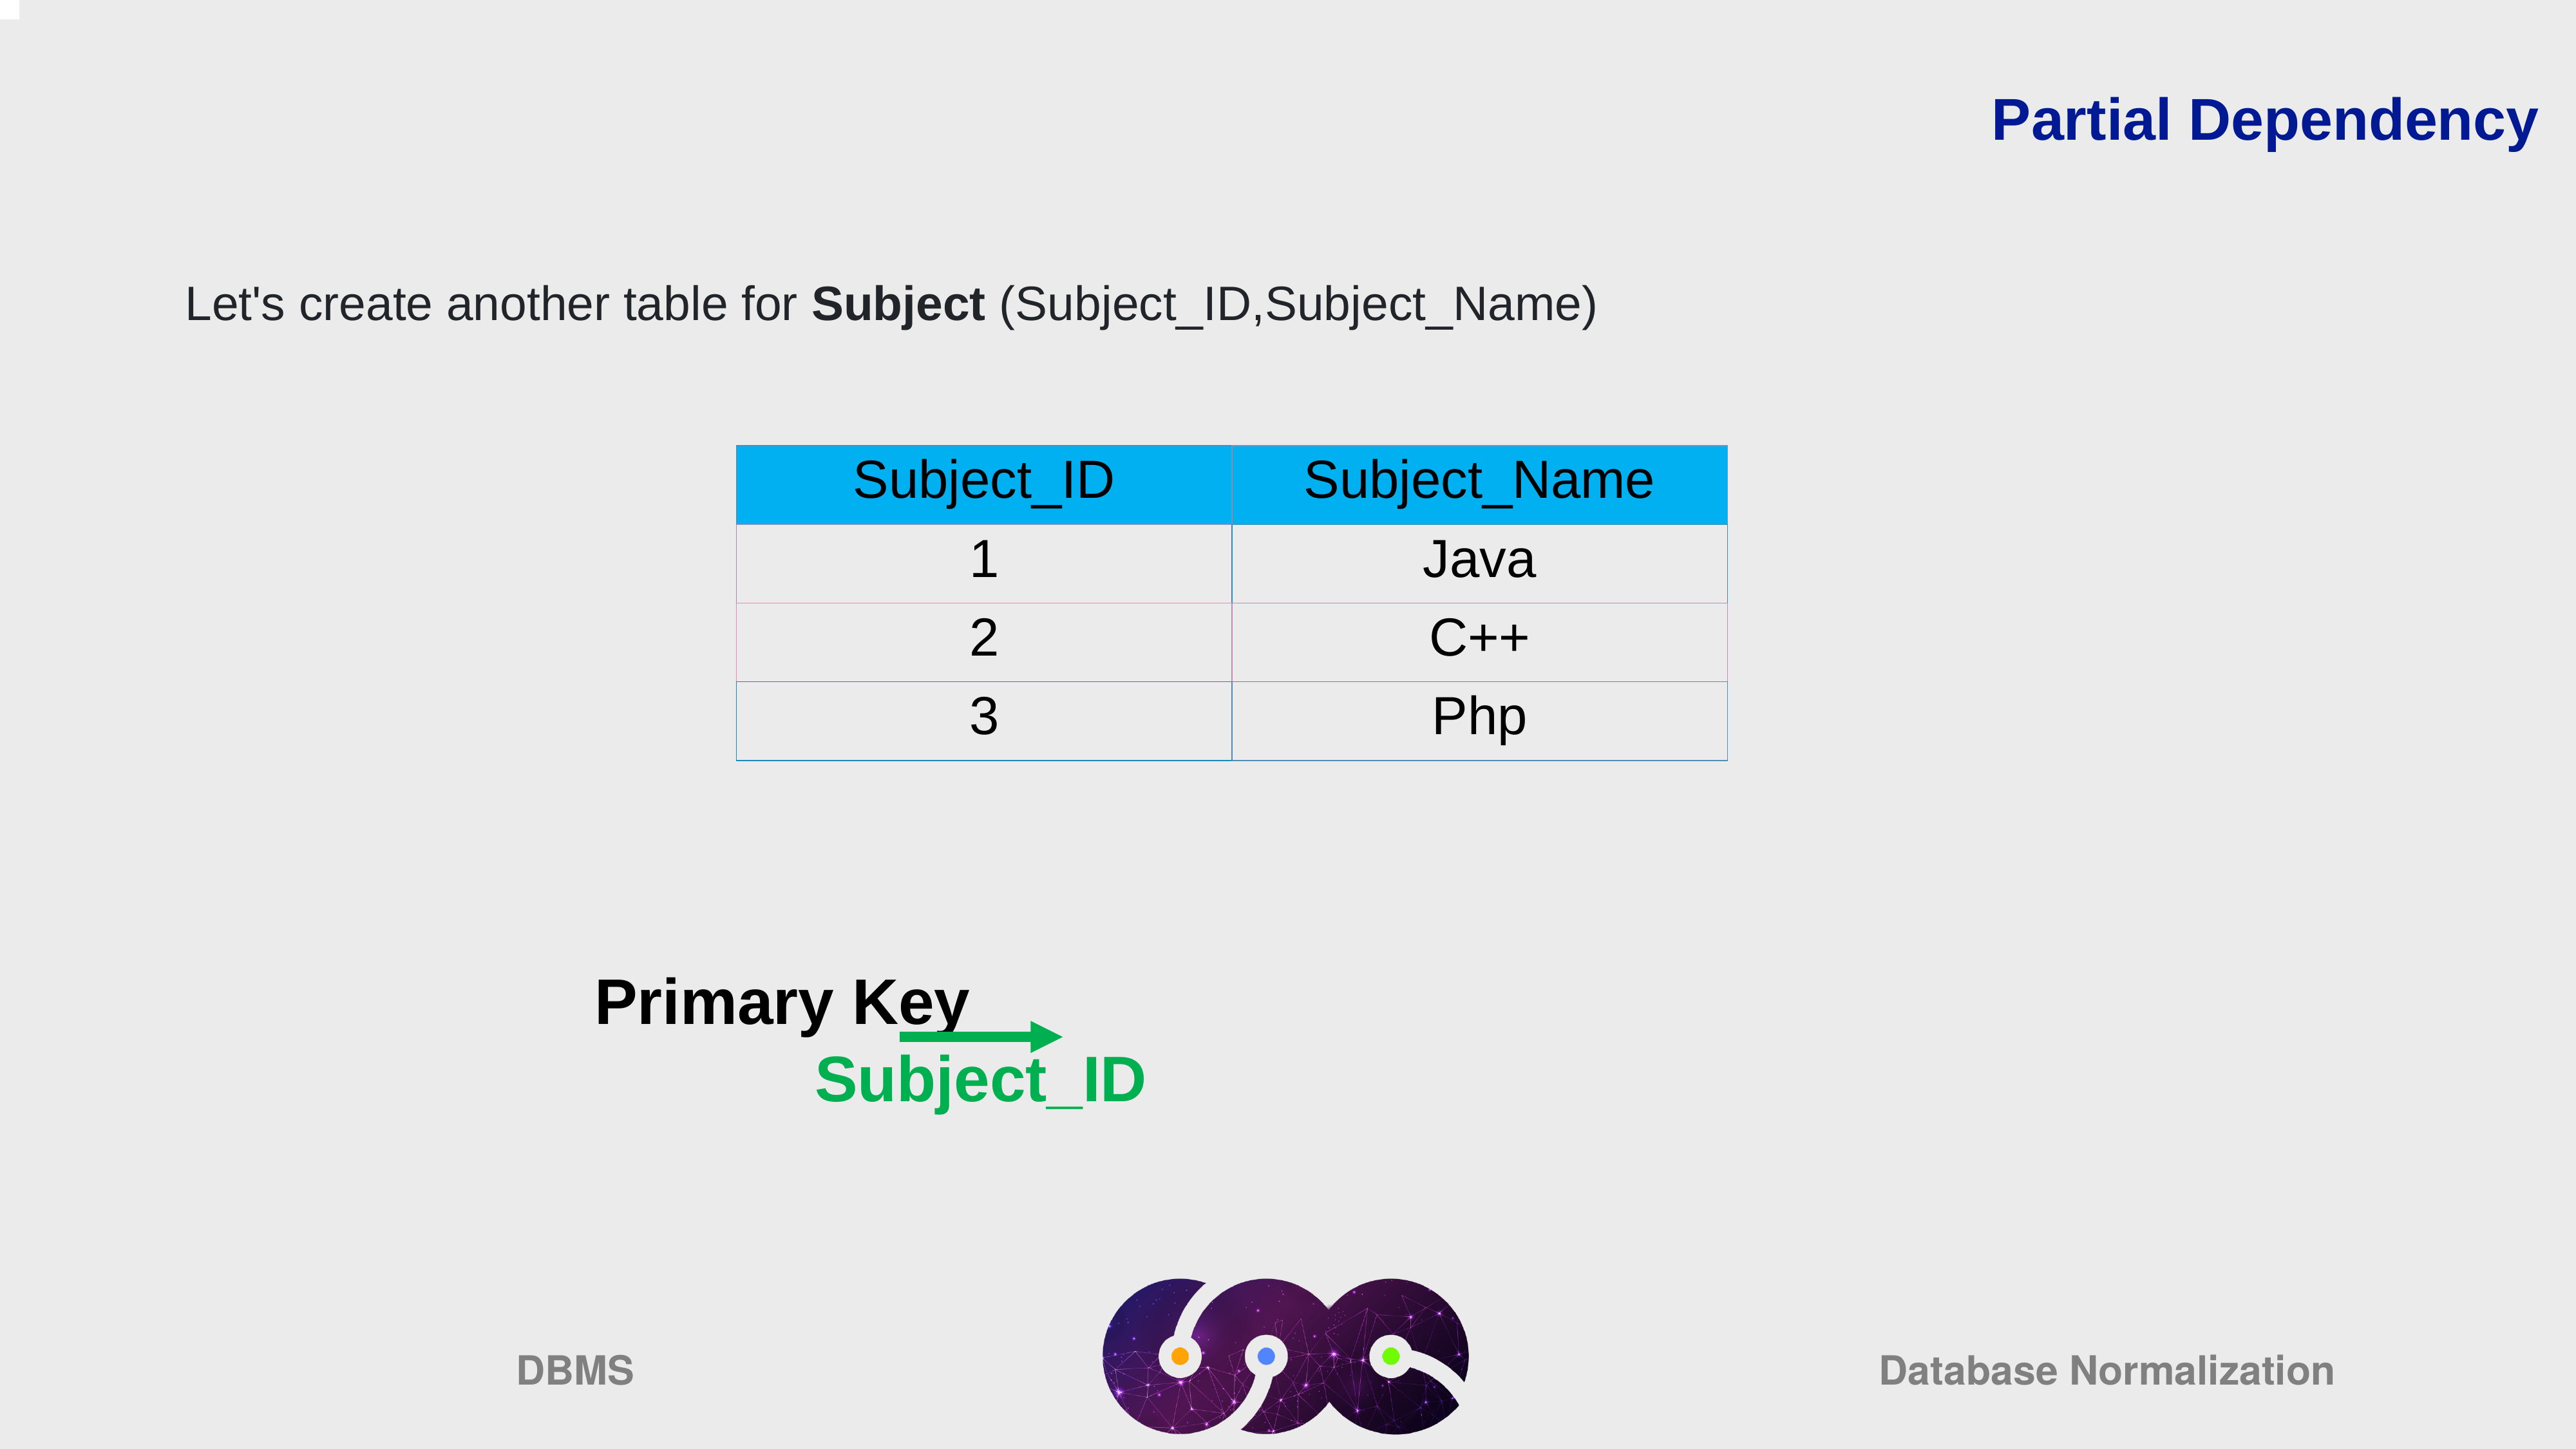

Partial Dependency
Let's create another table for Subject (Subject_ID,Subject_Name)

| Subject\_ID | Subject\_Name |
| --- | --- |
| 1 | Java |
| 2 | C++ |
| 3 | Php |
Primary Key 				Subject_ID